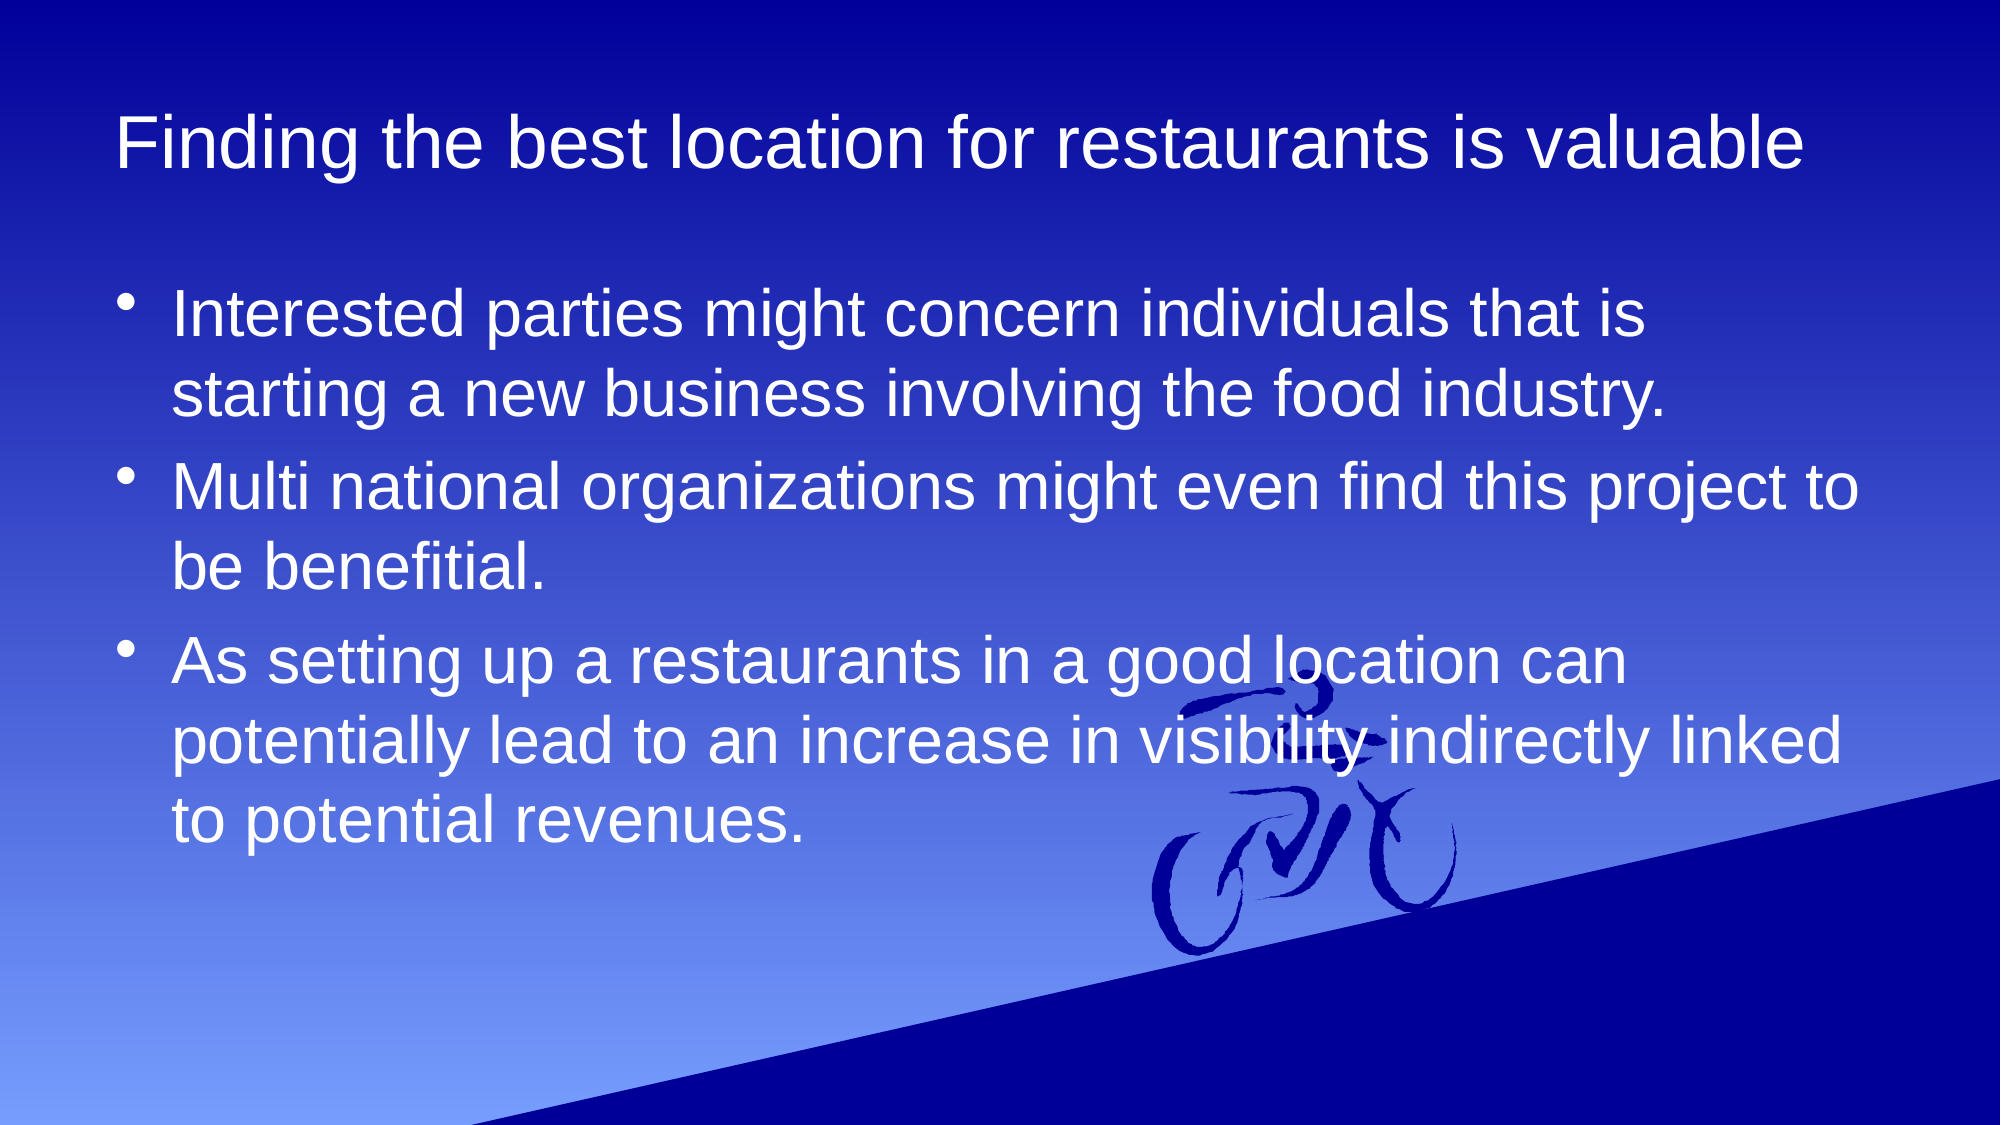

# Finding the best location for restaurants is valuable
Interested parties might concern individuals that is starting a new business involving the food industry.
Multi national organizations might even find this project to be benefitial.
As setting up a restaurants in a good location can potentially lead to an increase in visibility indirectly linked to potential revenues.